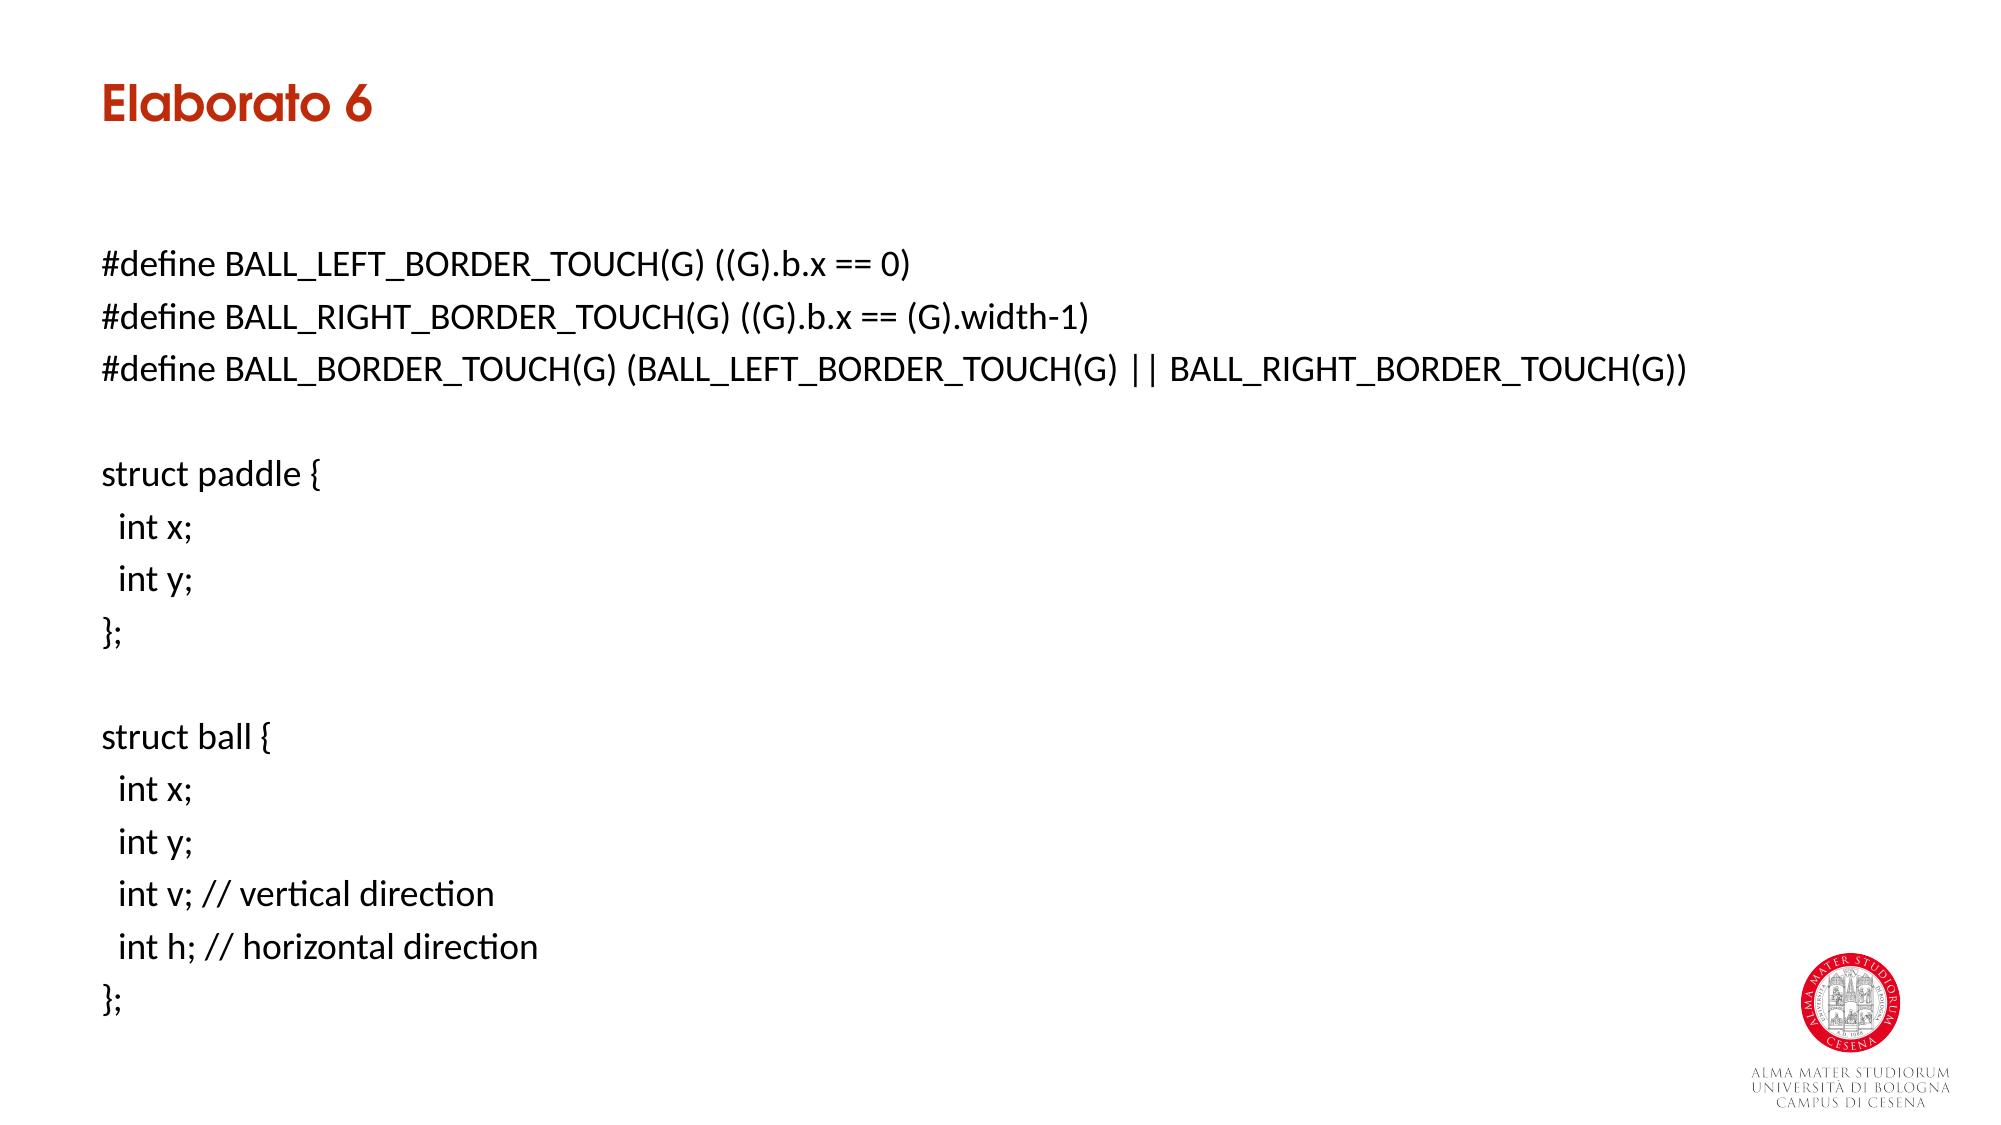

Elaborato 6
#define BALL_LEFT_BORDER_TOUCH(G) ((G).b.x == 0)
#define BALL_RIGHT_BORDER_TOUCH(G) ((G).b.x == (G).width-1)
#define BALL_BORDER_TOUCH(G) (BALL_LEFT_BORDER_TOUCH(G) || BALL_RIGHT_BORDER_TOUCH(G))

struct paddle {
  int x;
  int y;
};

struct ball {
  int x;
  int y;
  int v; // vertical direction
  int h; // horizontal direction
};